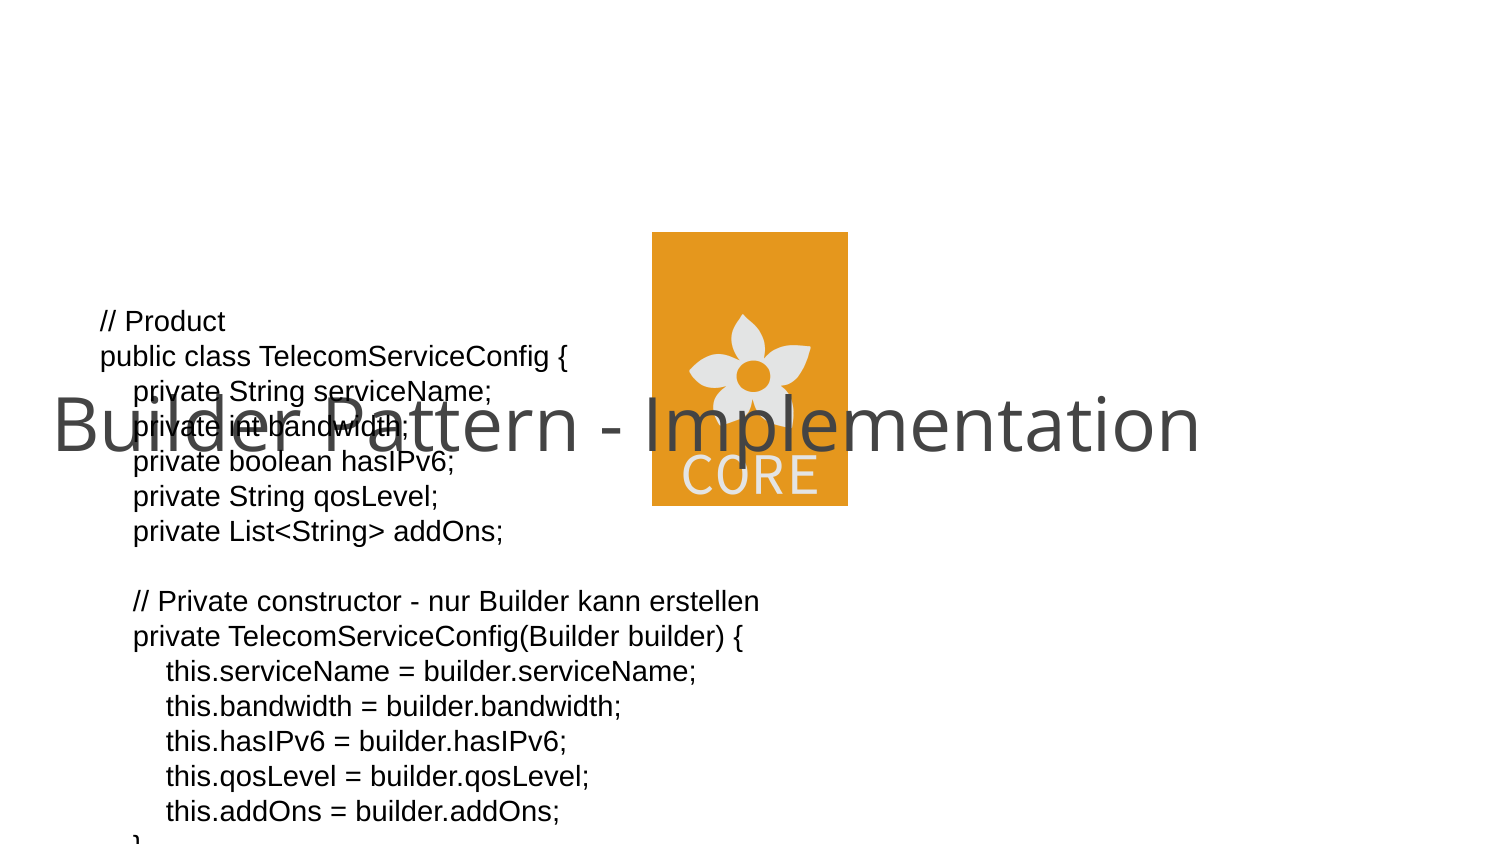

# Builder Pattern - Implementation

// Product
public class TelecomServiceConfig {
    private String serviceName;
    private int bandwidth;
    private boolean hasIPv6;
    private String qosLevel;
    private List<String> addOns;
    // Private constructor - nur Builder kann erstellen
    private TelecomServiceConfig(Builder builder) {
        this.serviceName = builder.serviceName;
        this.bandwidth = builder.bandwidth;
        this.hasIPv6 = builder.hasIPv6;
        this.qosLevel = builder.qosLevel;
        this.addOns = builder.addOns;
    }
    // Builder Class
    public static class Builder {
        private String serviceName;
        private int bandwidth = 100; // Default
        private boolean hasIPv6 = false;
        private String qosLevel = "STANDARD";
        private List<String> addOns = new ArrayList<>();
        public Builder(String serviceName) {
            this.serviceName = serviceName;
        }
        public Builder bandwidth(int bandwidth) {
            this.bandwidth = bandwidth;
            return this;
        }
        public Builder enableIPv6() {
            this.hasIPv6 = true;
            return this;
        }
        public Builder qosLevel(String level) {
            this.qosLevel = level;
            return this;
        }
        public TelecomServiceConfig build() {
            // Validierungen hier
            return new TelecomServiceConfig(this);
        }
    }
}